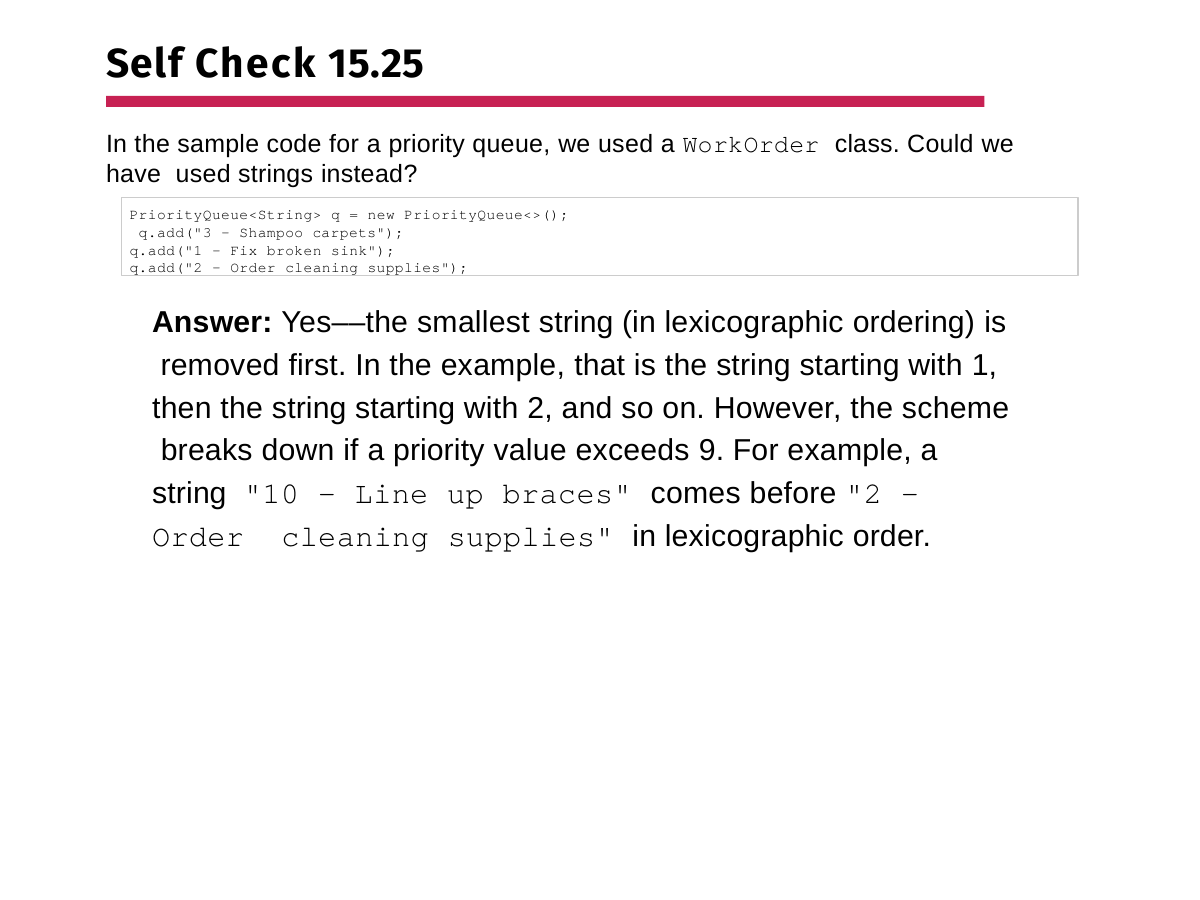

# Self Check 15.25

In the sample code for a priority queue, we used a WorkOrder class. Could we have  used strings instead?
PriorityQueue<String> q = new PriorityQueue<>();  q.add("3 - Shampoo carpets");
q.add("1 - Fix broken sink");  q.add("2 - Order cleaning supplies");
Answer: Yes––the smallest string (in lexicographic ordering) is  removed first. In the example, that is the string starting with 1,  then the string starting with 2, and so on. However, the scheme  breaks down if a priority value exceeds 9. For example, a string  "10 - Line up braces" comes before "2 - Order  cleaning supplies" in lexicographic order.